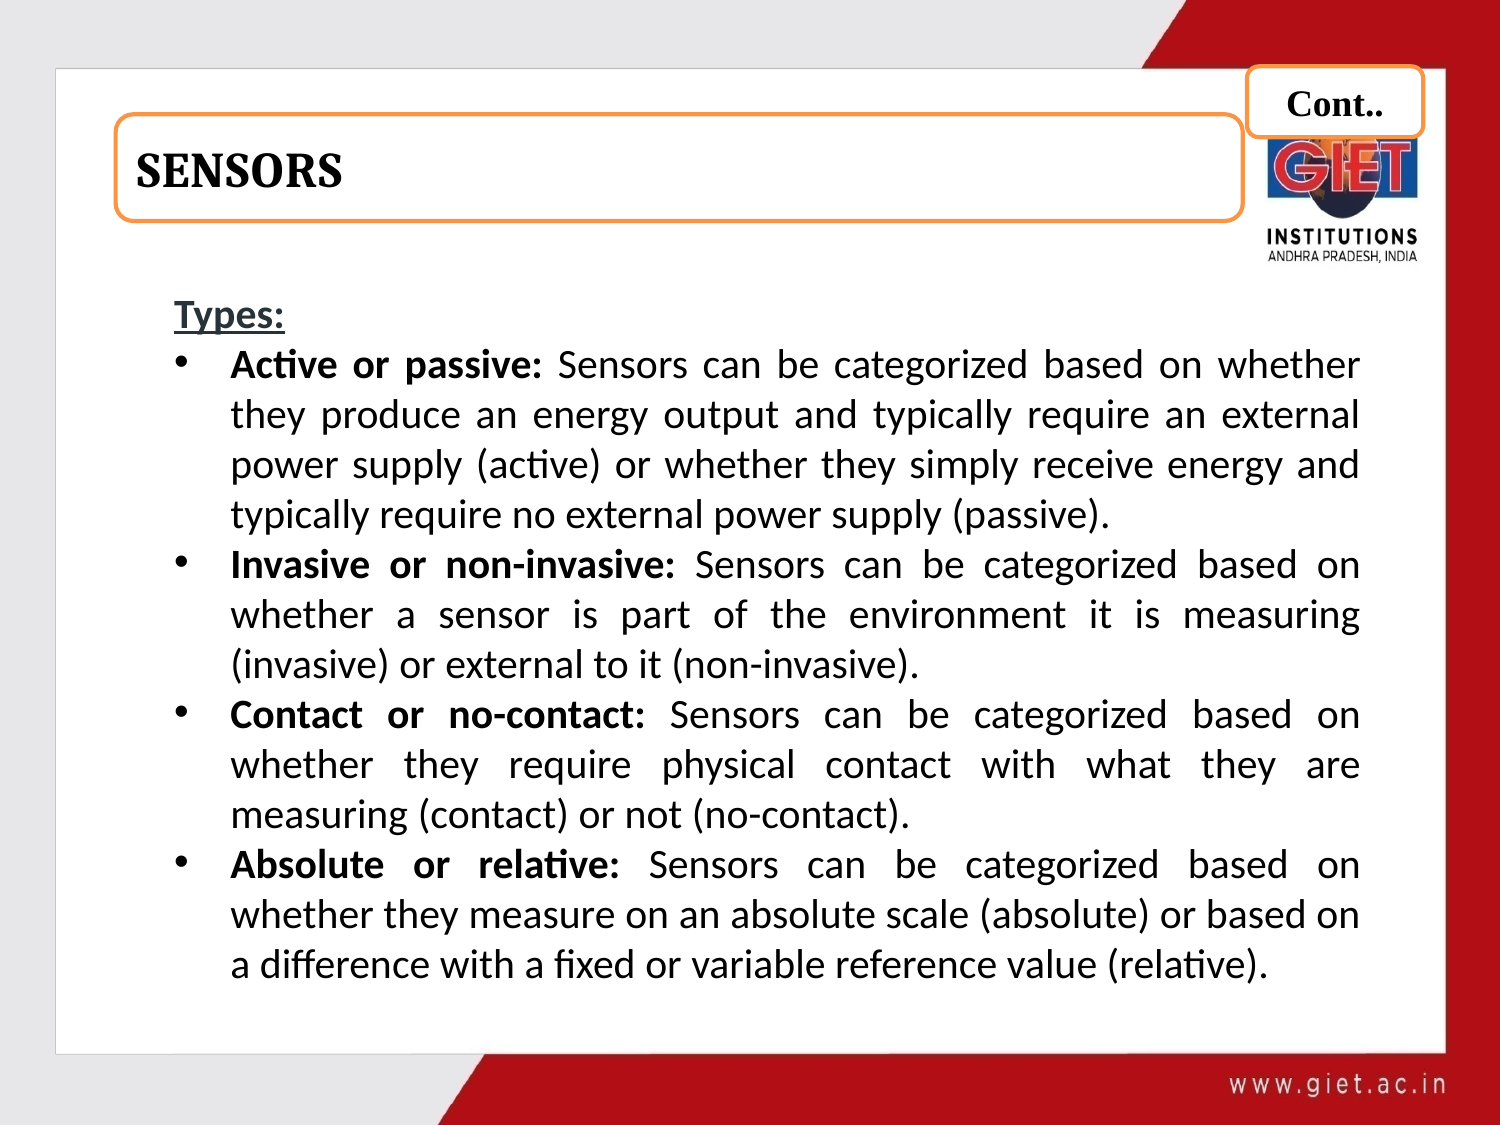

Cont..

SENSORS

Types:
Active or passive: Sensors can be categorized based on whether they produce an energy output and typically require an external power supply (active) or whether they simply receive energy and typically require no external power supply (passive).
Invasive or non-invasive: Sensors can be categorized based on whether a sensor is part of the environment it is measuring (invasive) or external to it (non-invasive).
Contact or no-contact: Sensors can be categorized based on whether they require physical contact with what they are measuring (contact) or not (no-contact).
Absolute or relative: Sensors can be categorized based on whether they measure on an absolute scale (absolute) or based on a difference with a fixed or variable reference value (relative).